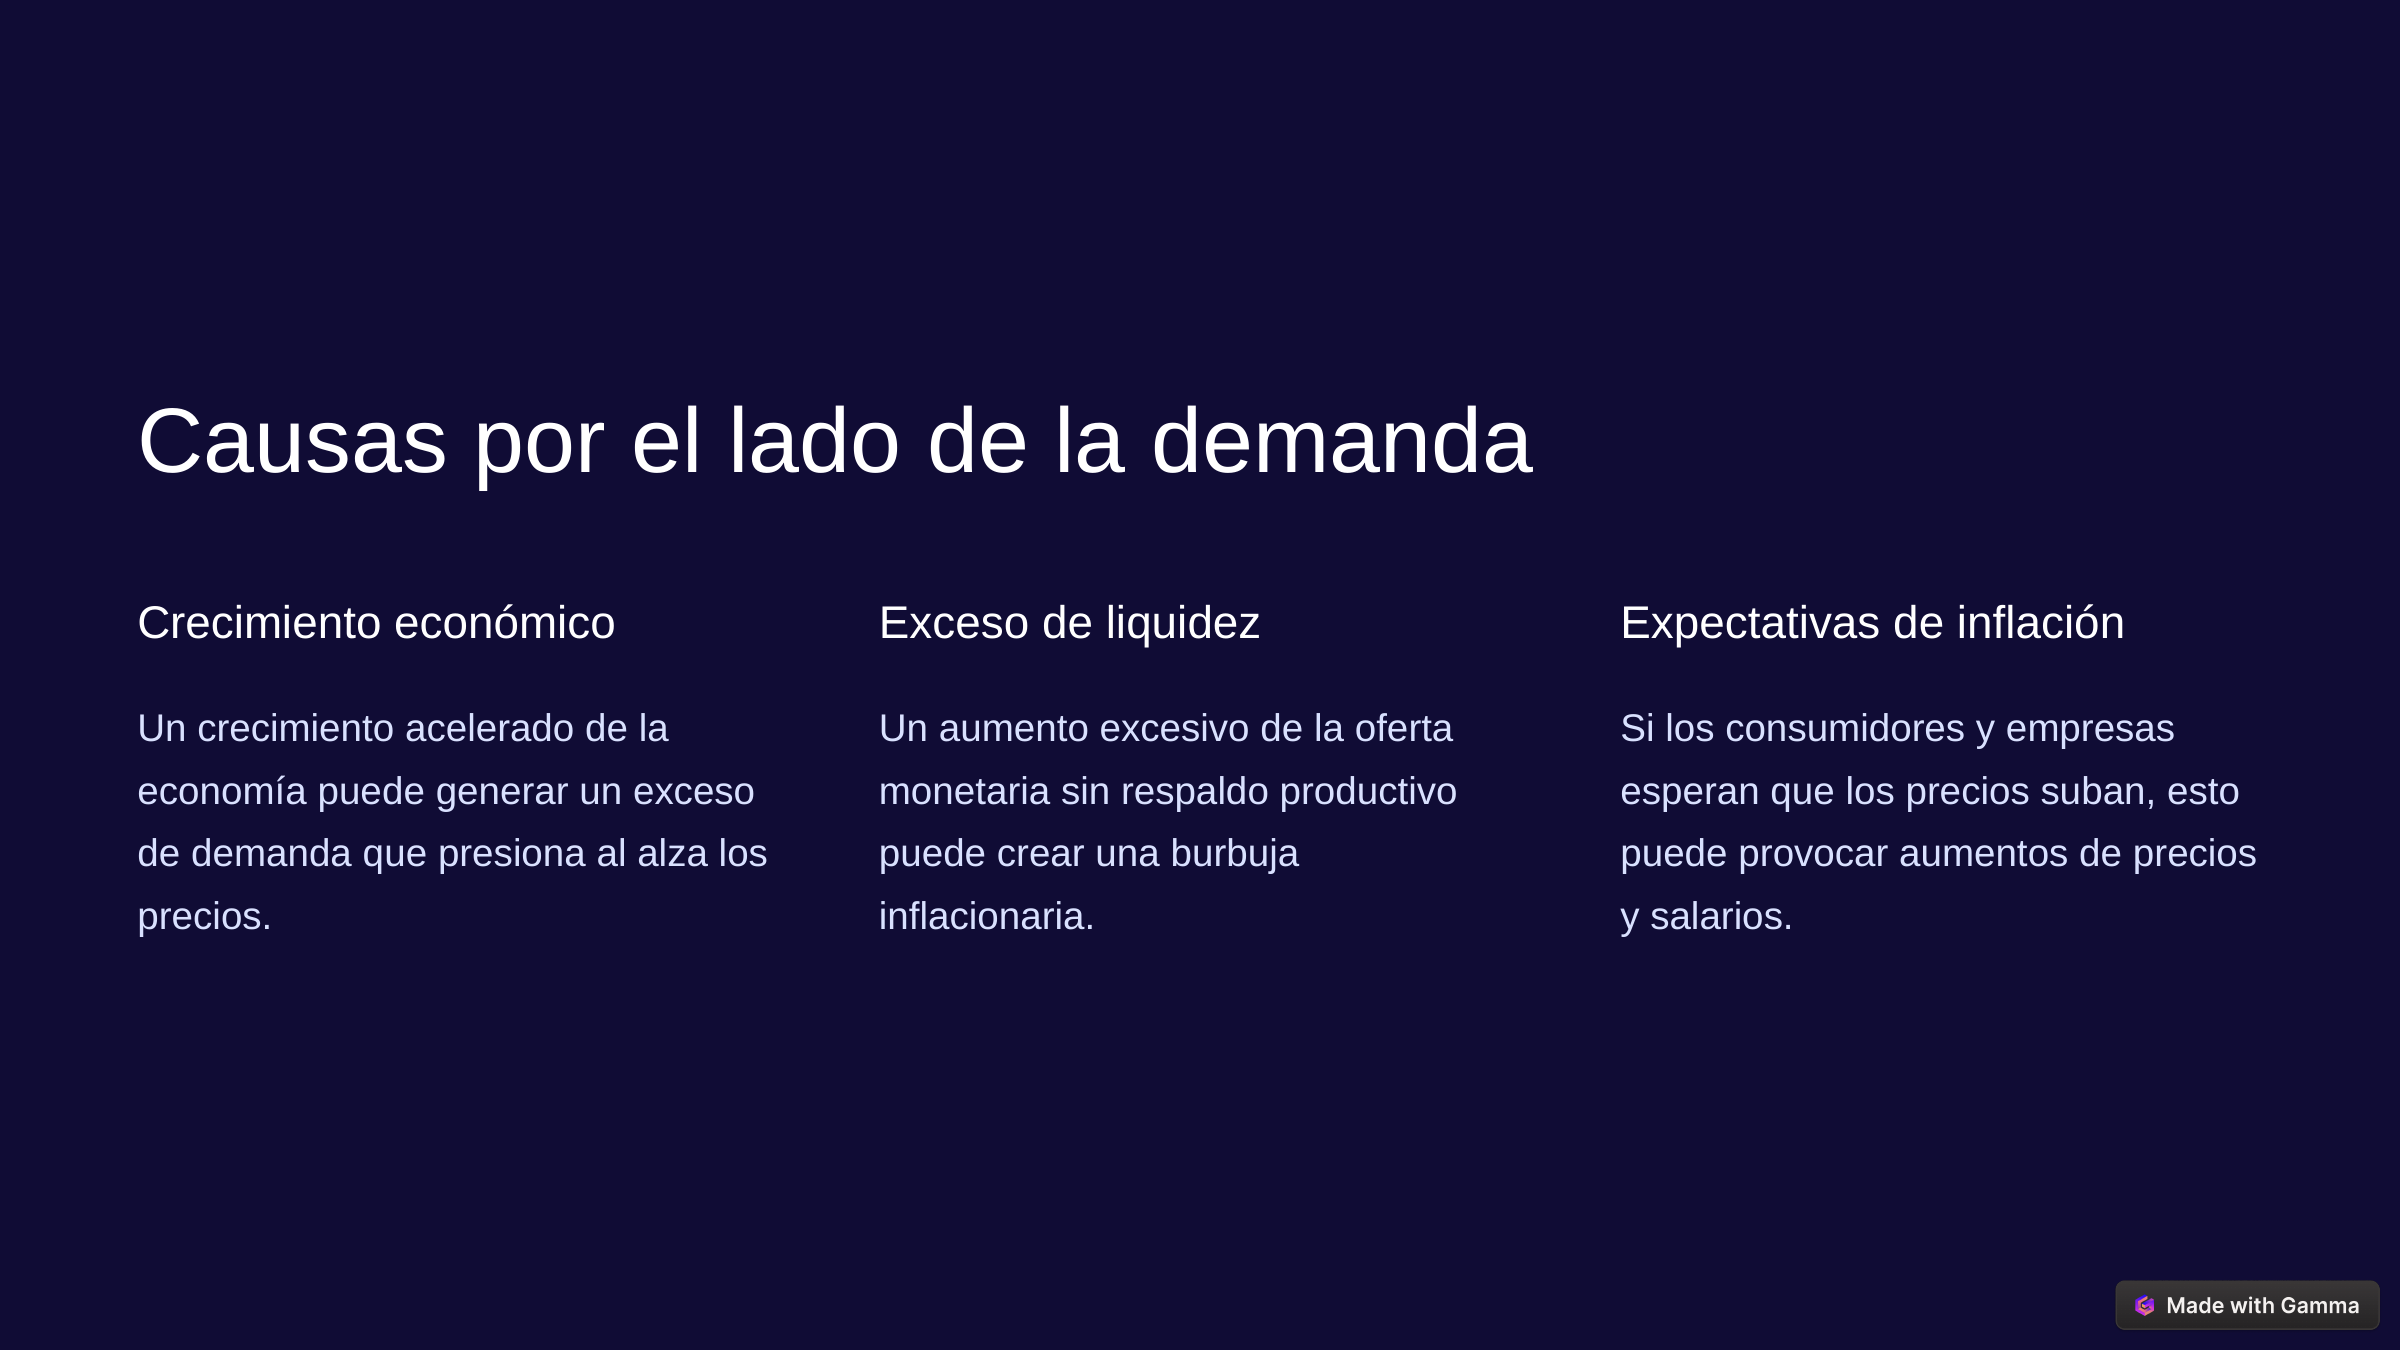

Causas por el lado de la demanda
Crecimiento económico
Exceso de liquidez
Expectativas de inflación
Un crecimiento acelerado de la economía puede generar un exceso de demanda que presiona al alza los precios.
Un aumento excesivo de la oferta monetaria sin respaldo productivo puede crear una burbuja inflacionaria.
Si los consumidores y empresas esperan que los precios suban, esto puede provocar aumentos de precios y salarios.